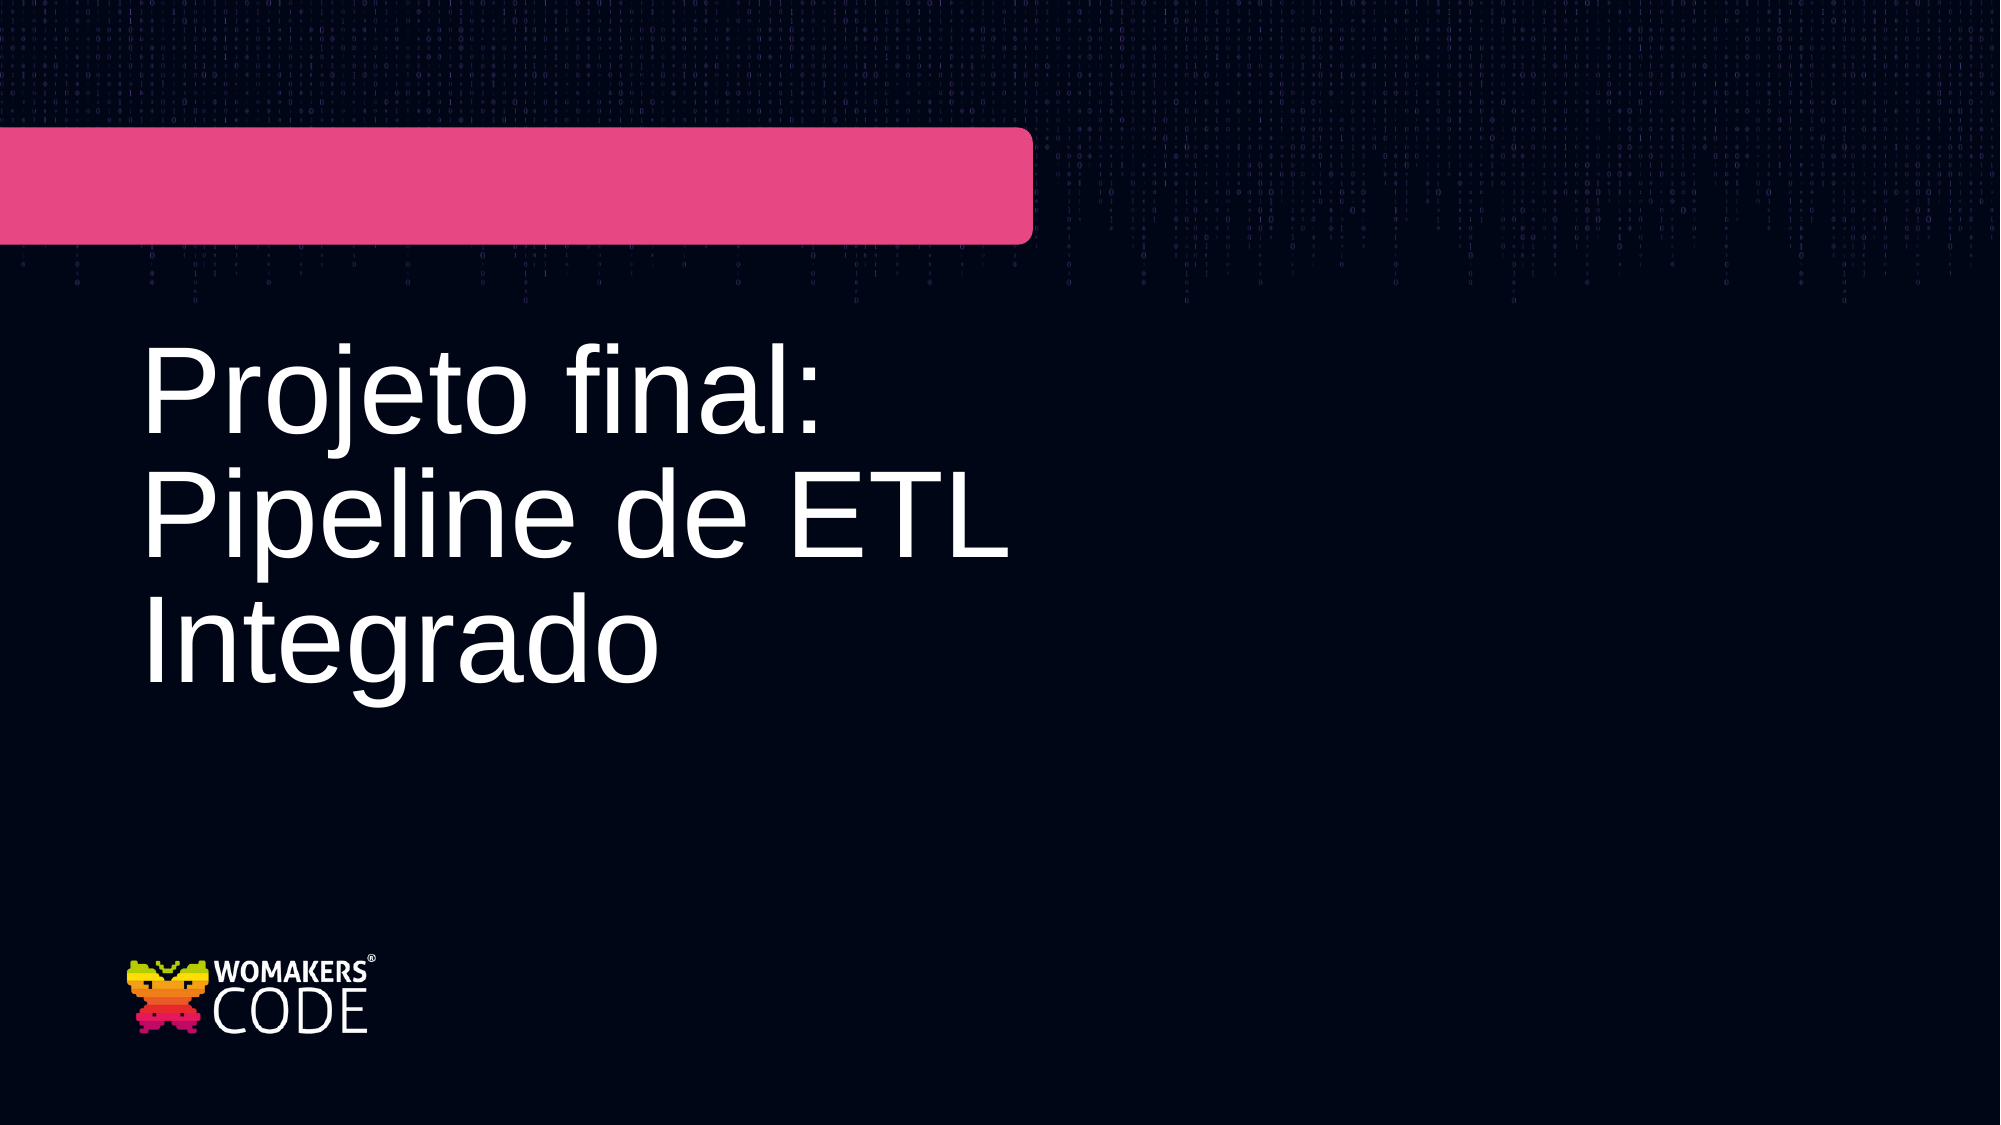

# Projeto final:
Pipeline de ETL Integrado